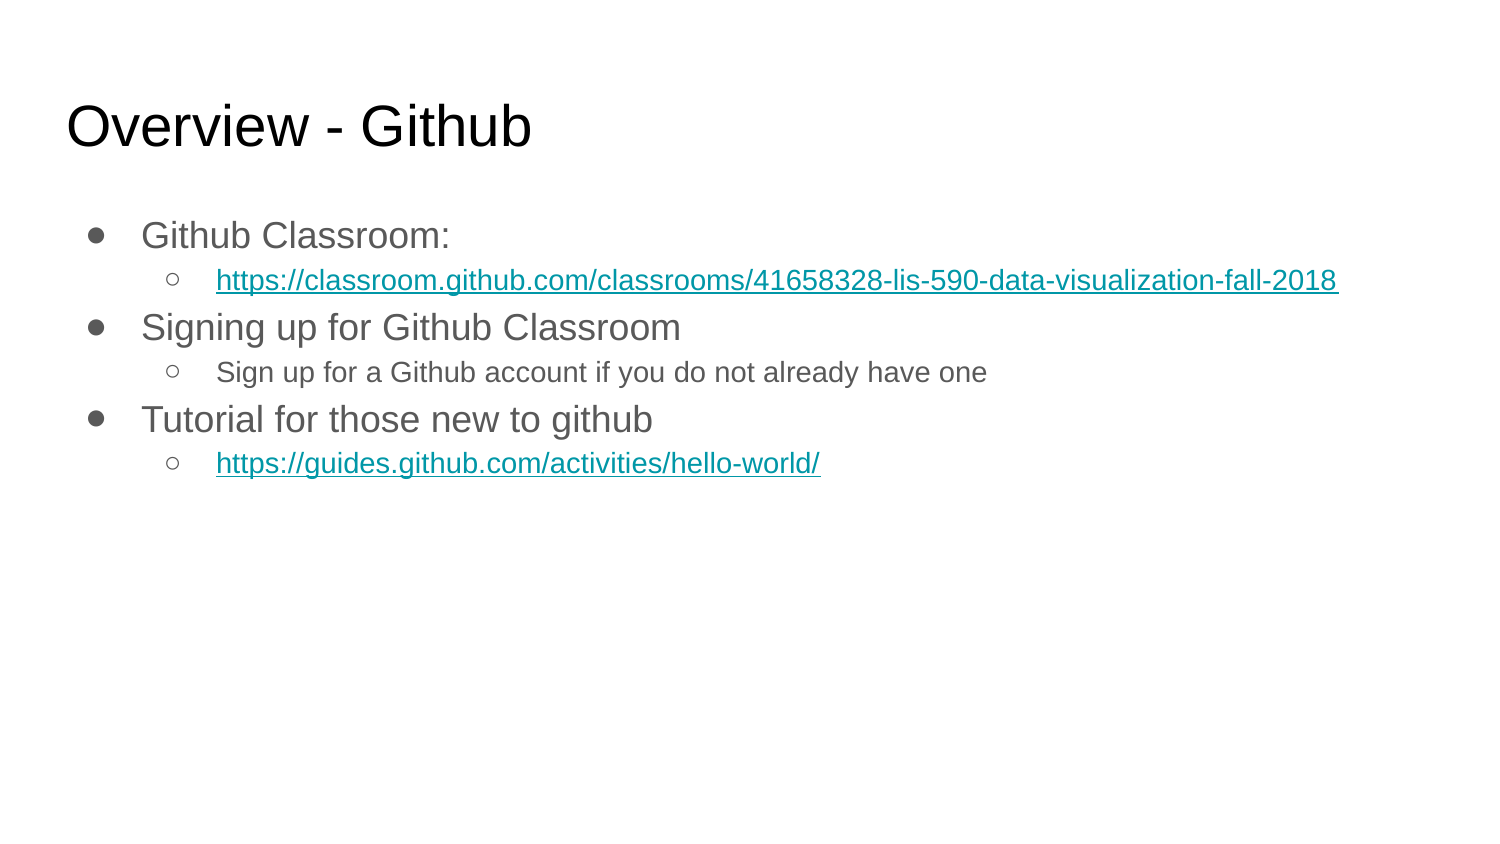

# Overview - Github
Github Classroom:
https://classroom.github.com/classrooms/41658328-lis-590-data-visualization-fall-2018
Signing up for Github Classroom
Sign up for a Github account if you do not already have one
Tutorial for those new to github
https://guides.github.com/activities/hello-world/